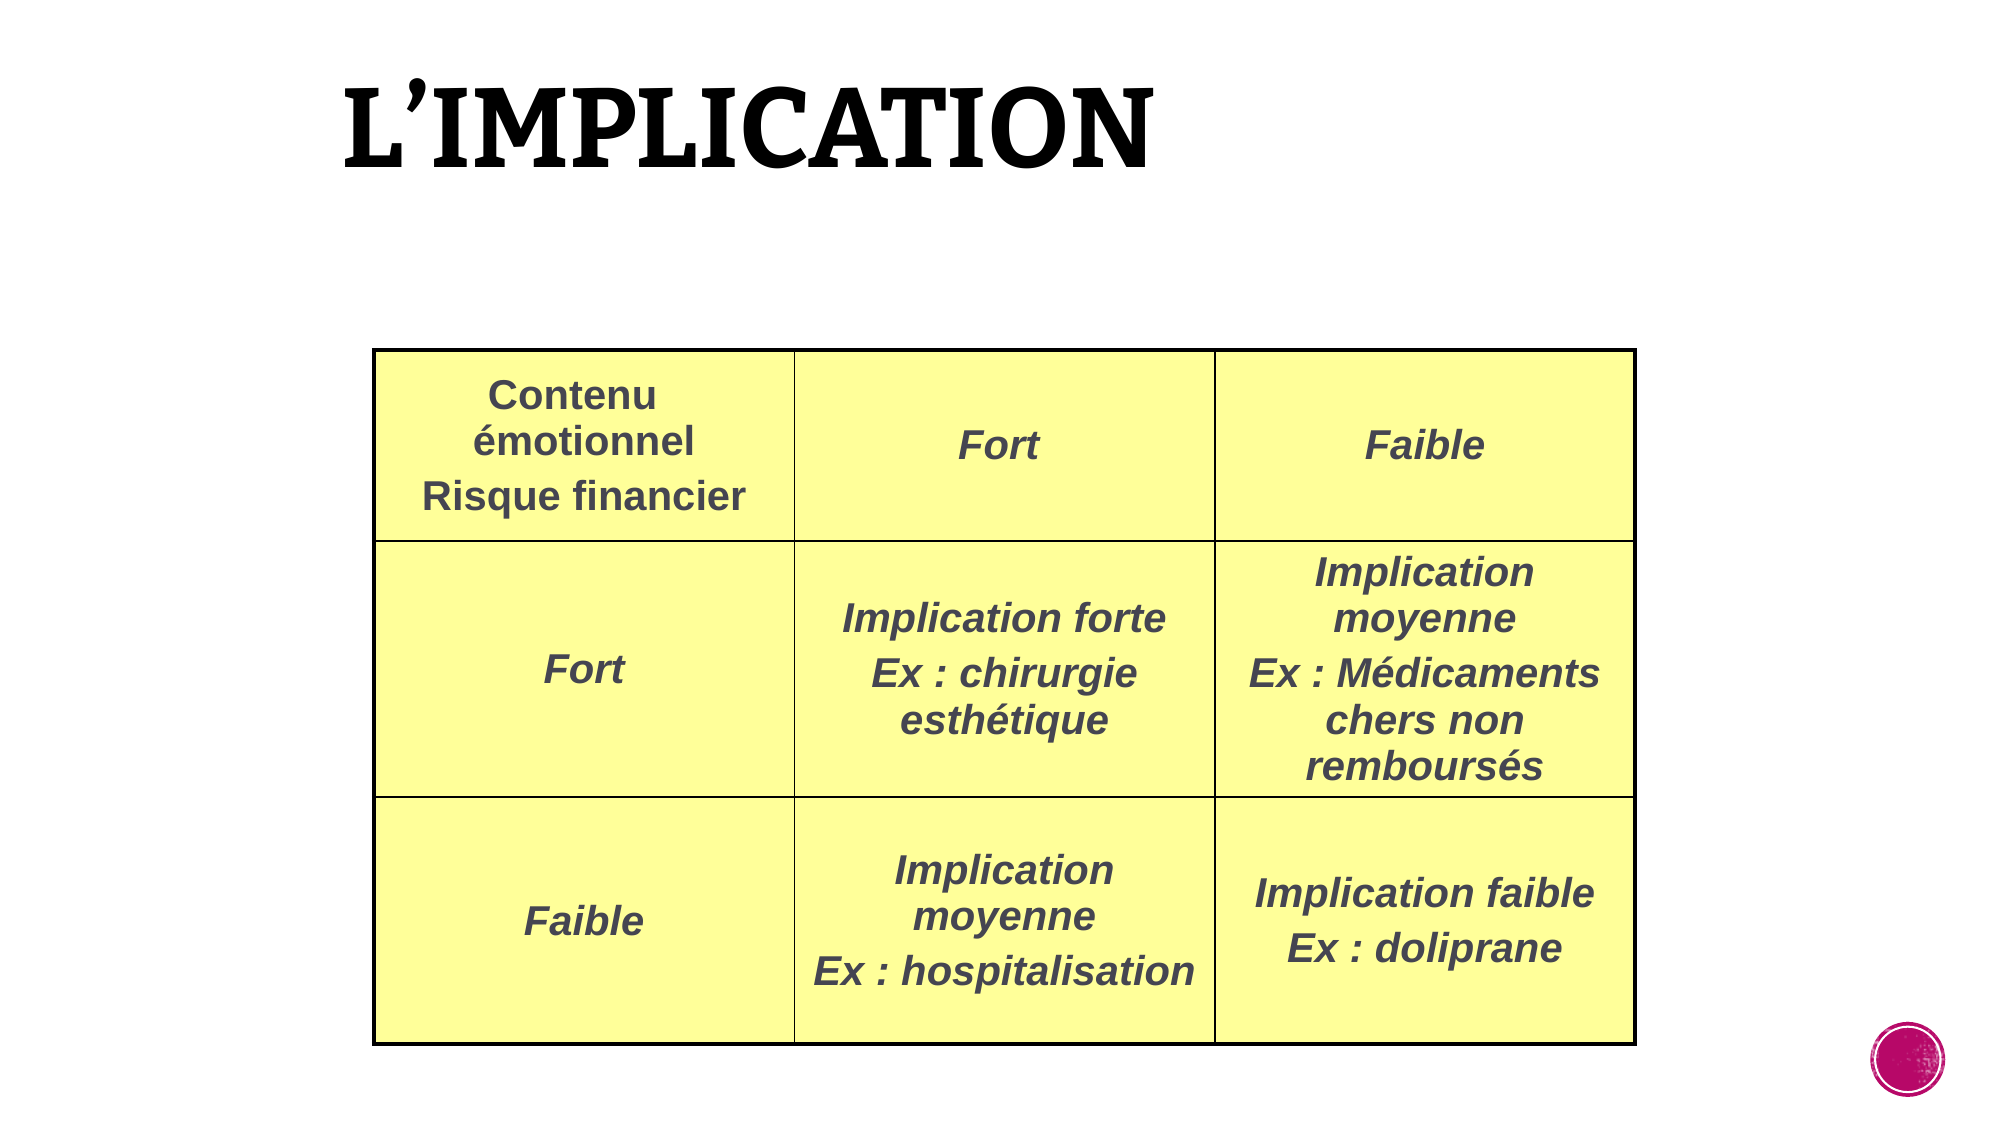

# L’implication
| Contenu émotionnel Risque financier | Fort | Faible |
| --- | --- | --- |
| Fort | Implication forte Ex : chirurgie esthétique | Implication moyenne Ex : Médicaments chers non remboursés |
| Faible | Implication moyenne Ex : hospitalisation | Implication faible Ex : doliprane |